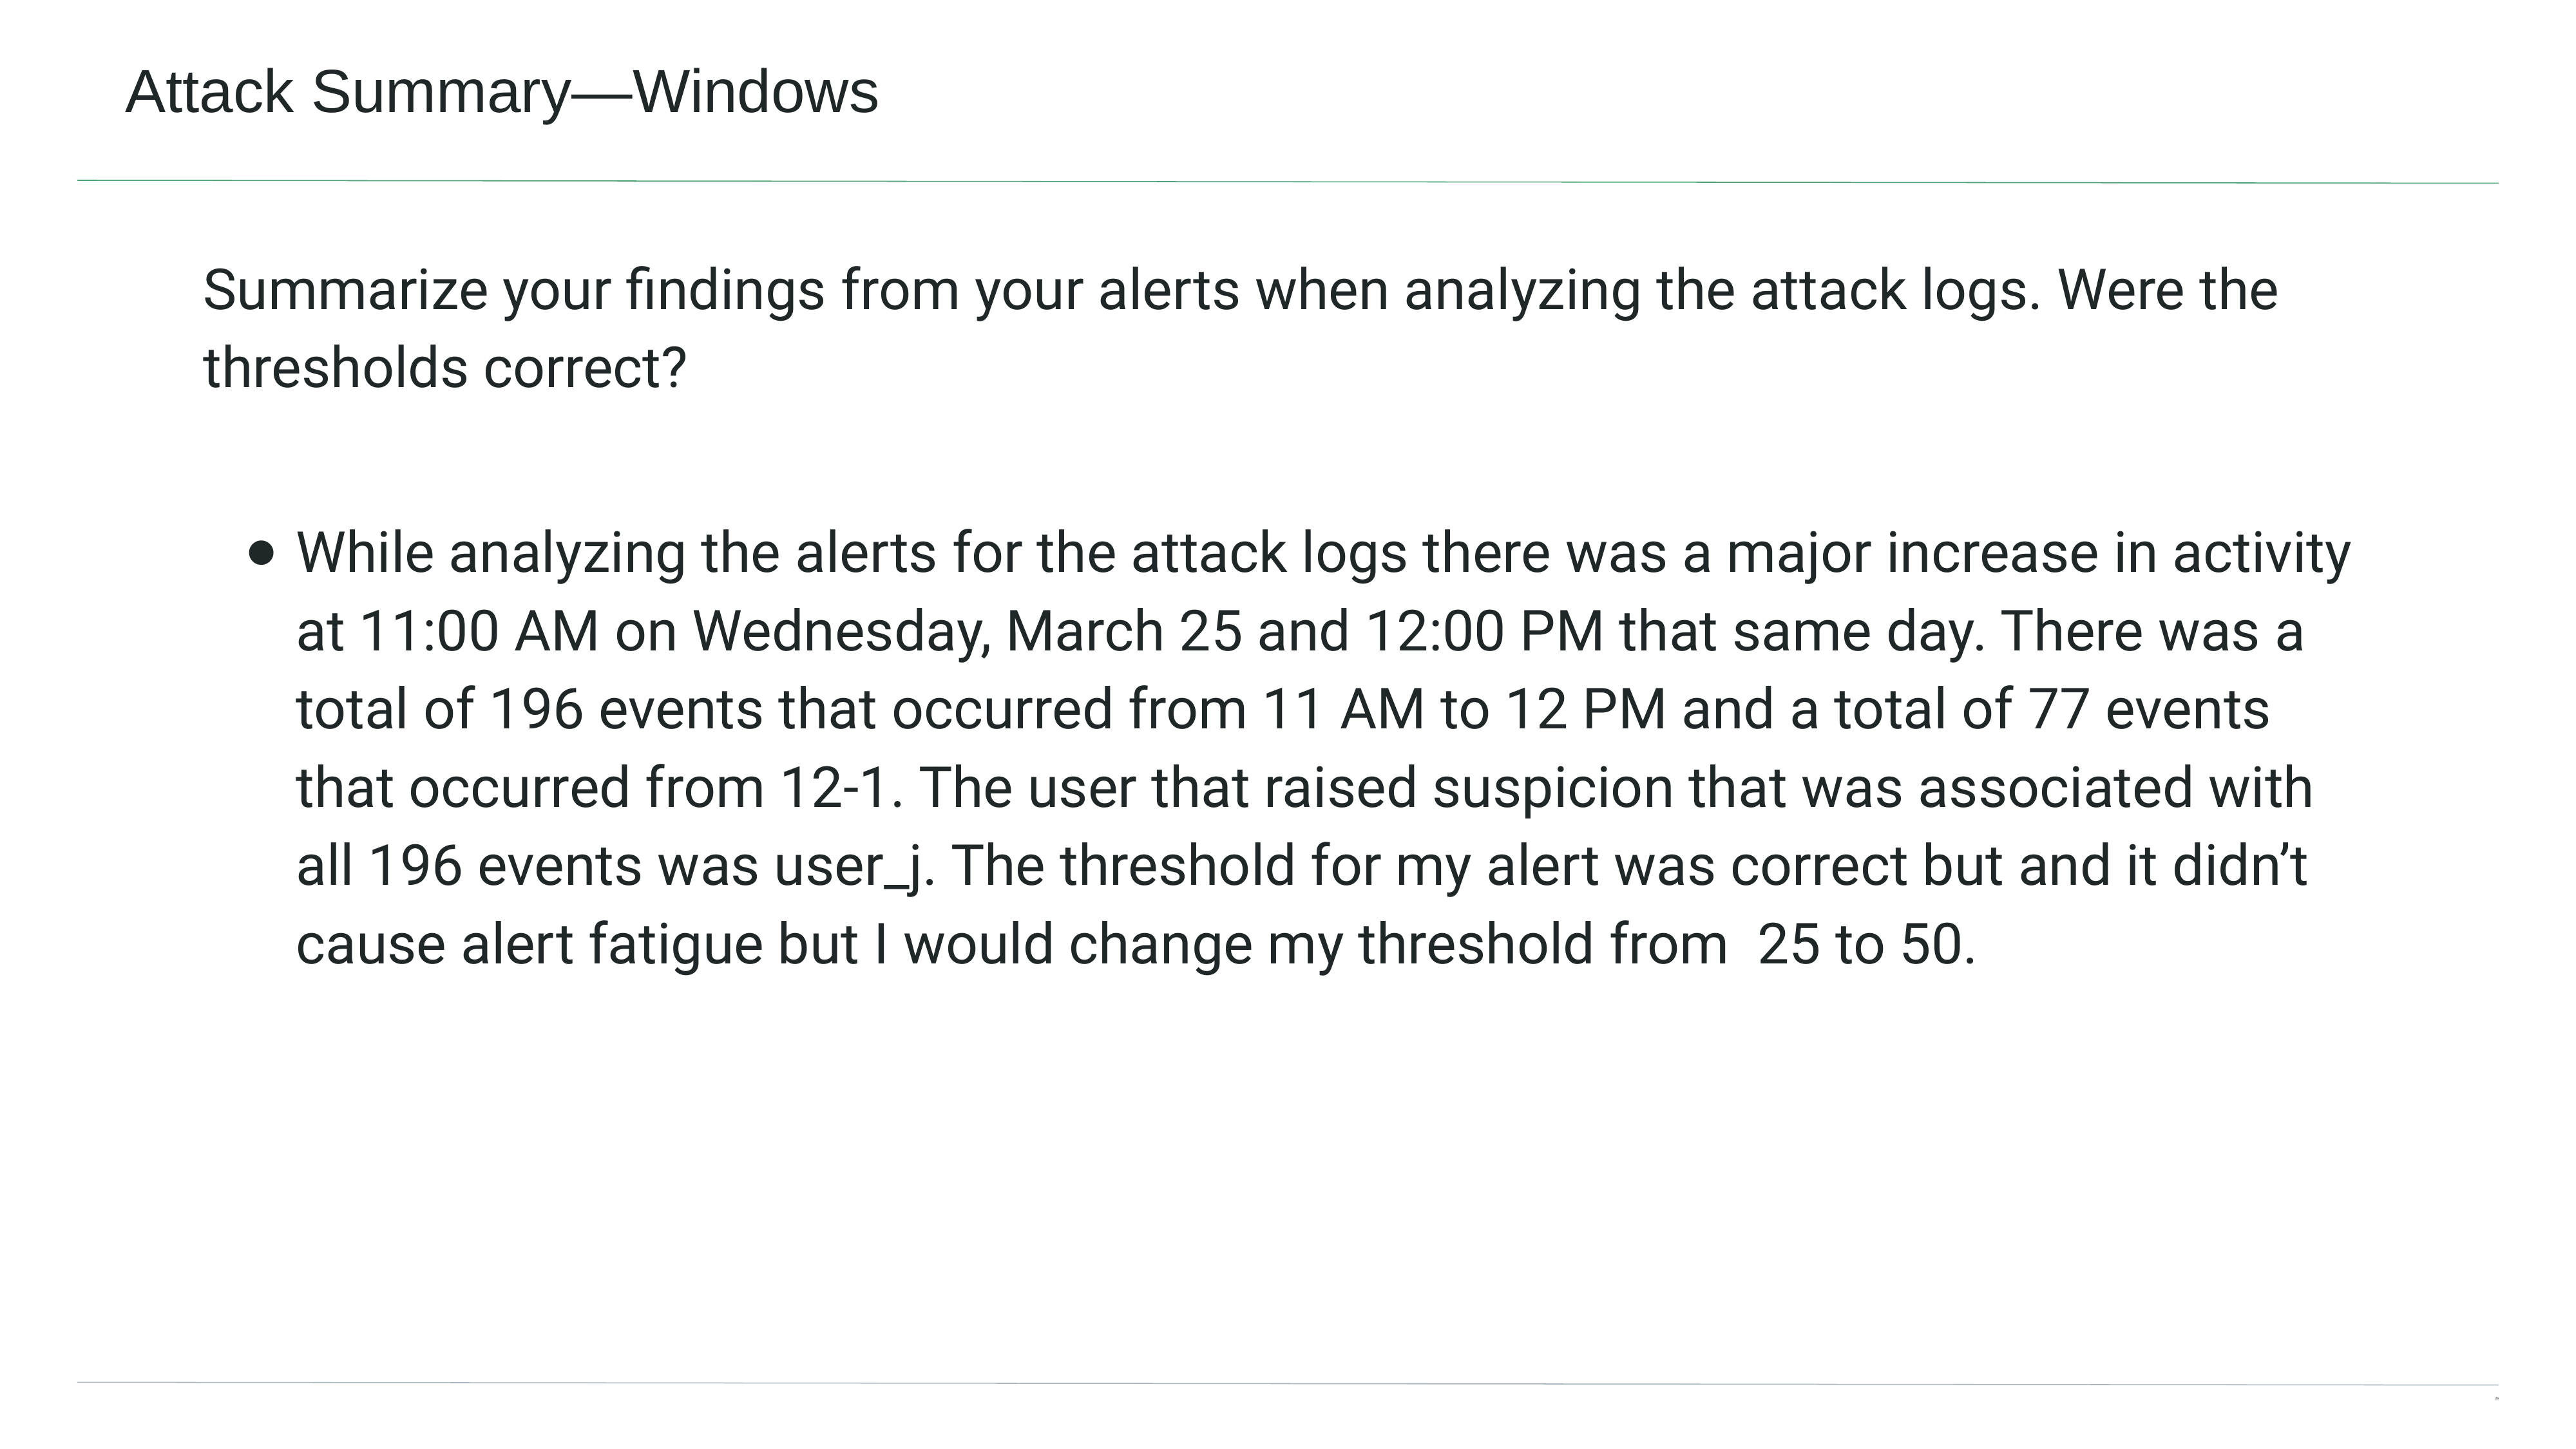

# Attack Summary—Windows
Summarize your findings from your alerts when analyzing the attack logs. Were the thresholds correct?

While analyzing the alerts for the attack logs there was a major increase in activity at 11:00 AM on Wednesday, March 25 and 12:00 PM that same day. There was a total of 196 events that occurred from 11 AM to 12 PM and a total of 77 events that occurred from 12-1. The user that raised suspicion that was associated with all 196 events was user_j. The threshold for my alert was correct but and it didn’t cause alert fatigue but I would change my threshold from  25 to 50.

26